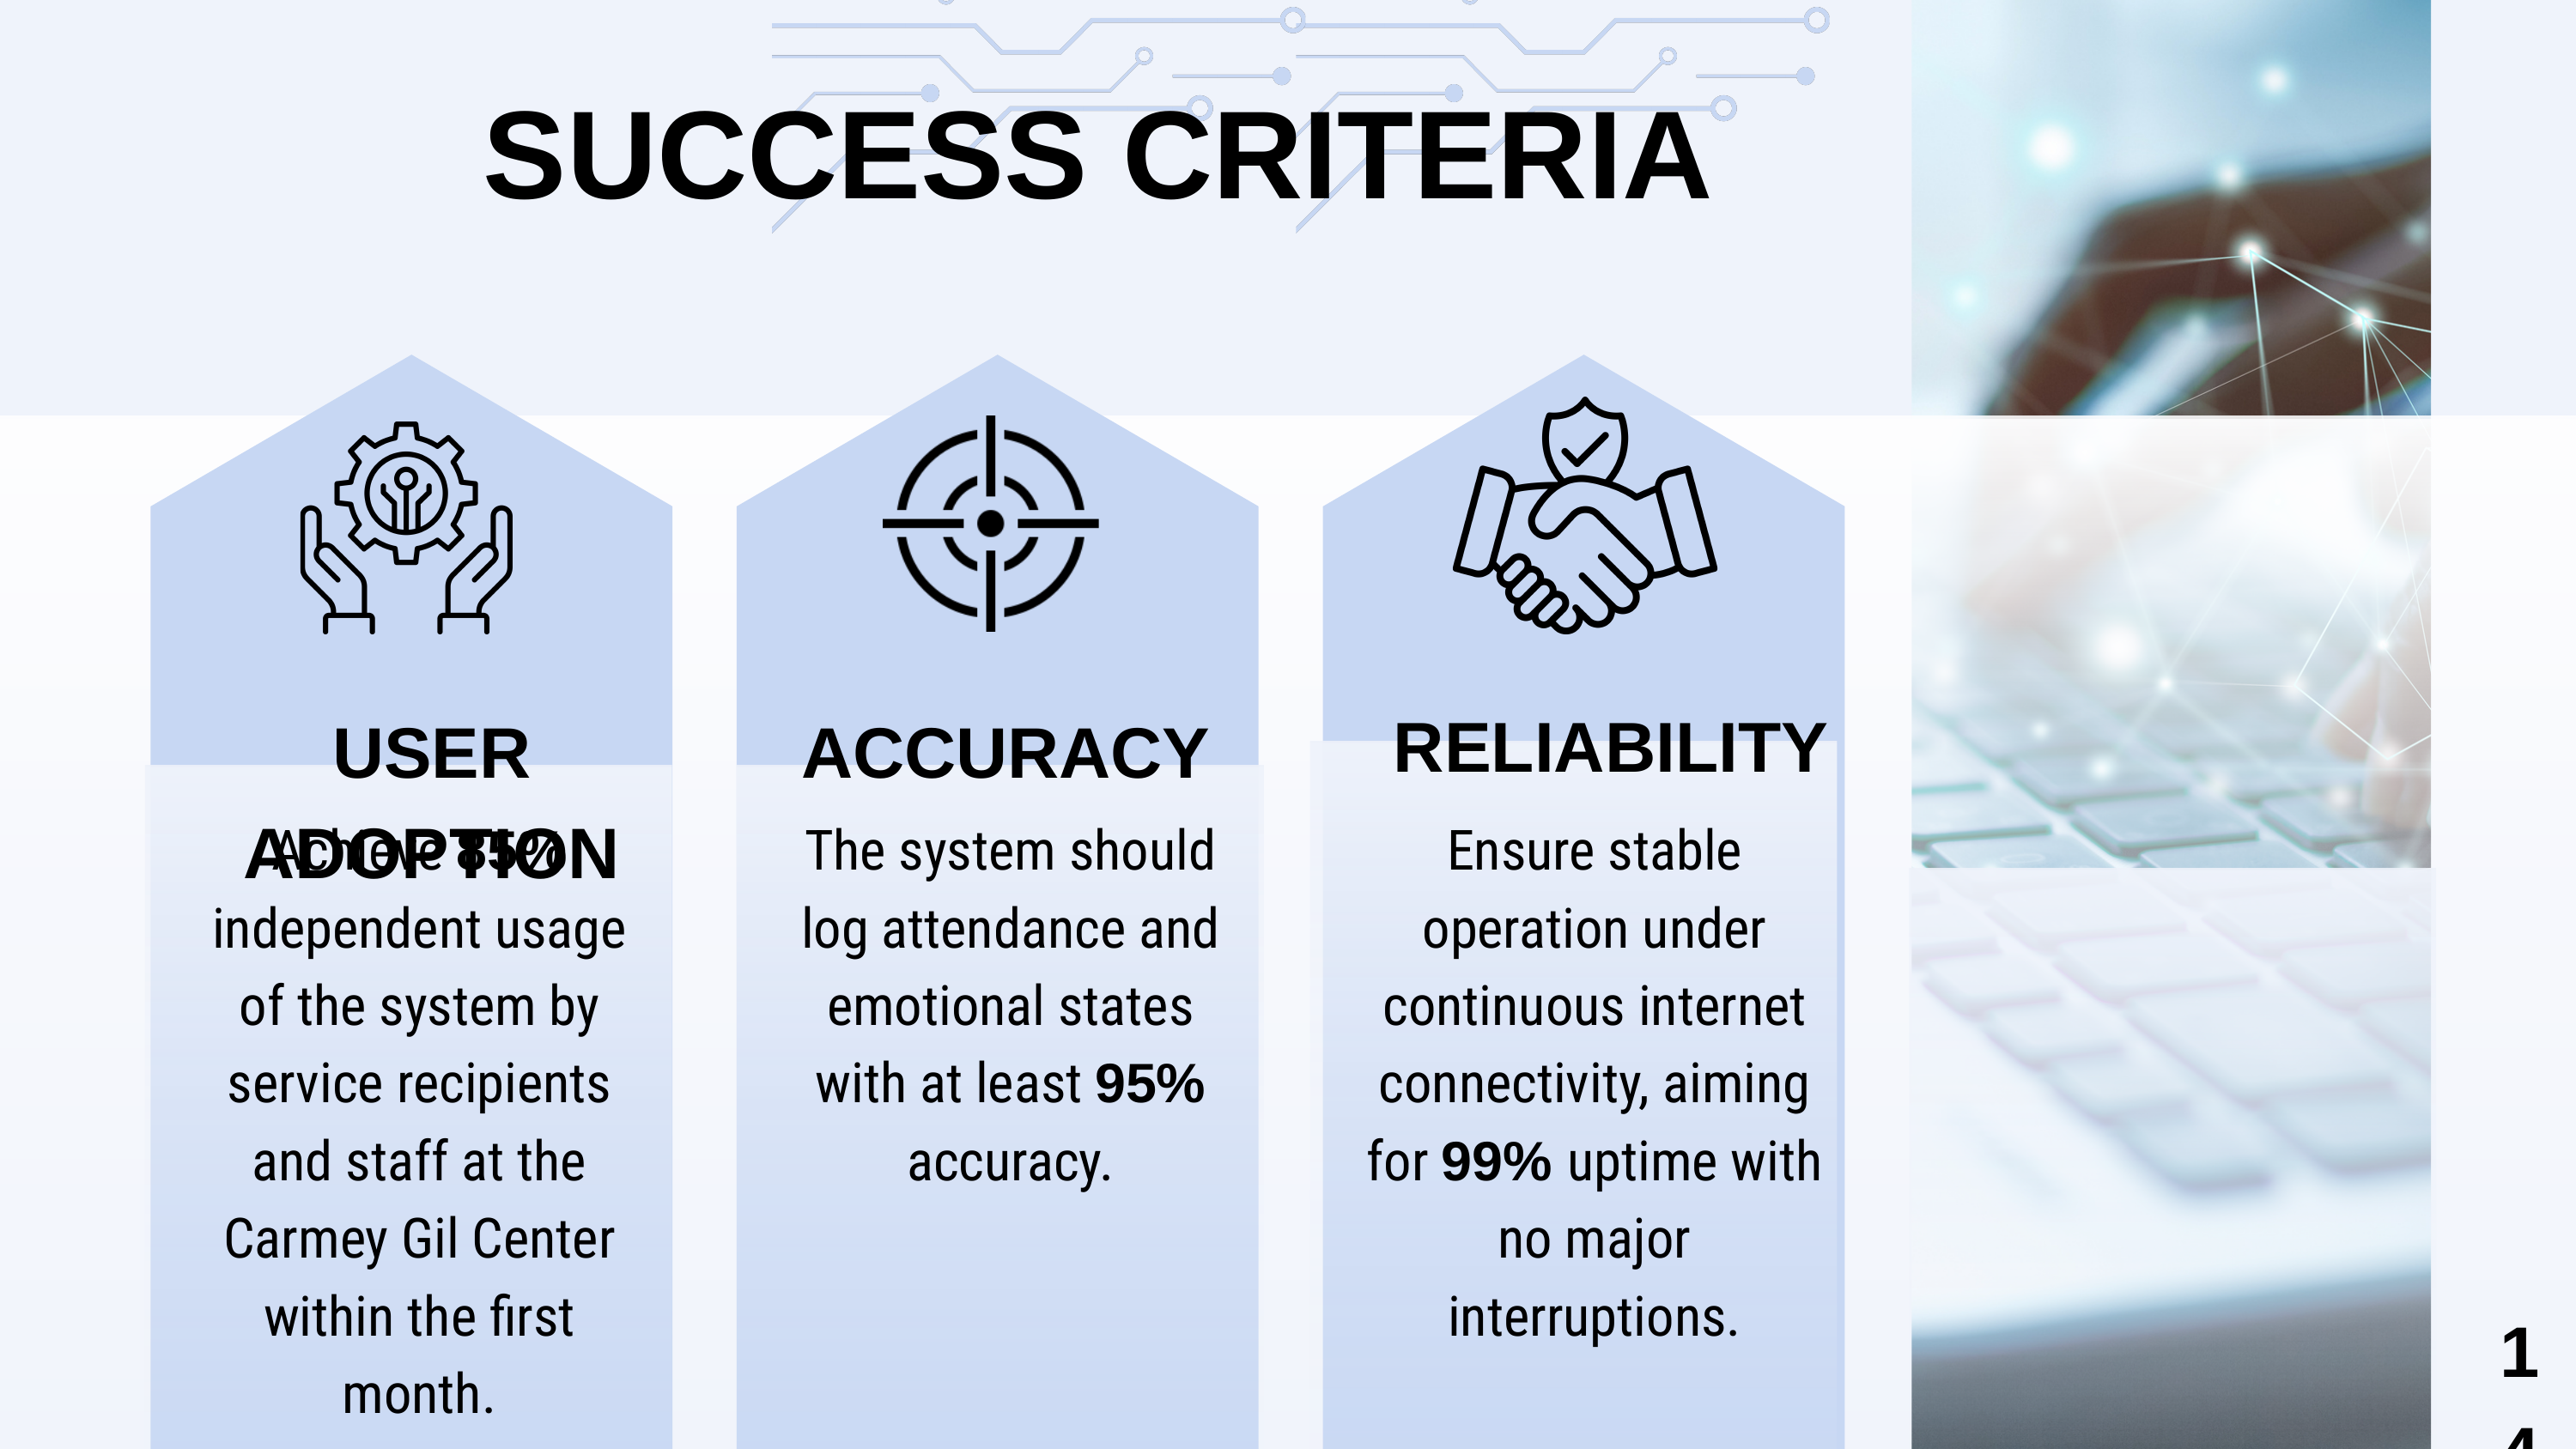

SUCCESS CRITERIA

RELIABILITY
USER ADOPTION
ACCURACY

Achieve 85% independent usage of the system by service recipients and staff at the Carmey Gil Center within the first month.

The system should log attendance and emotional states with at least 95% accuracy.

Ensure stable operation under continuous internet connectivity, aiming for 99% uptime with no major interruptions.

14